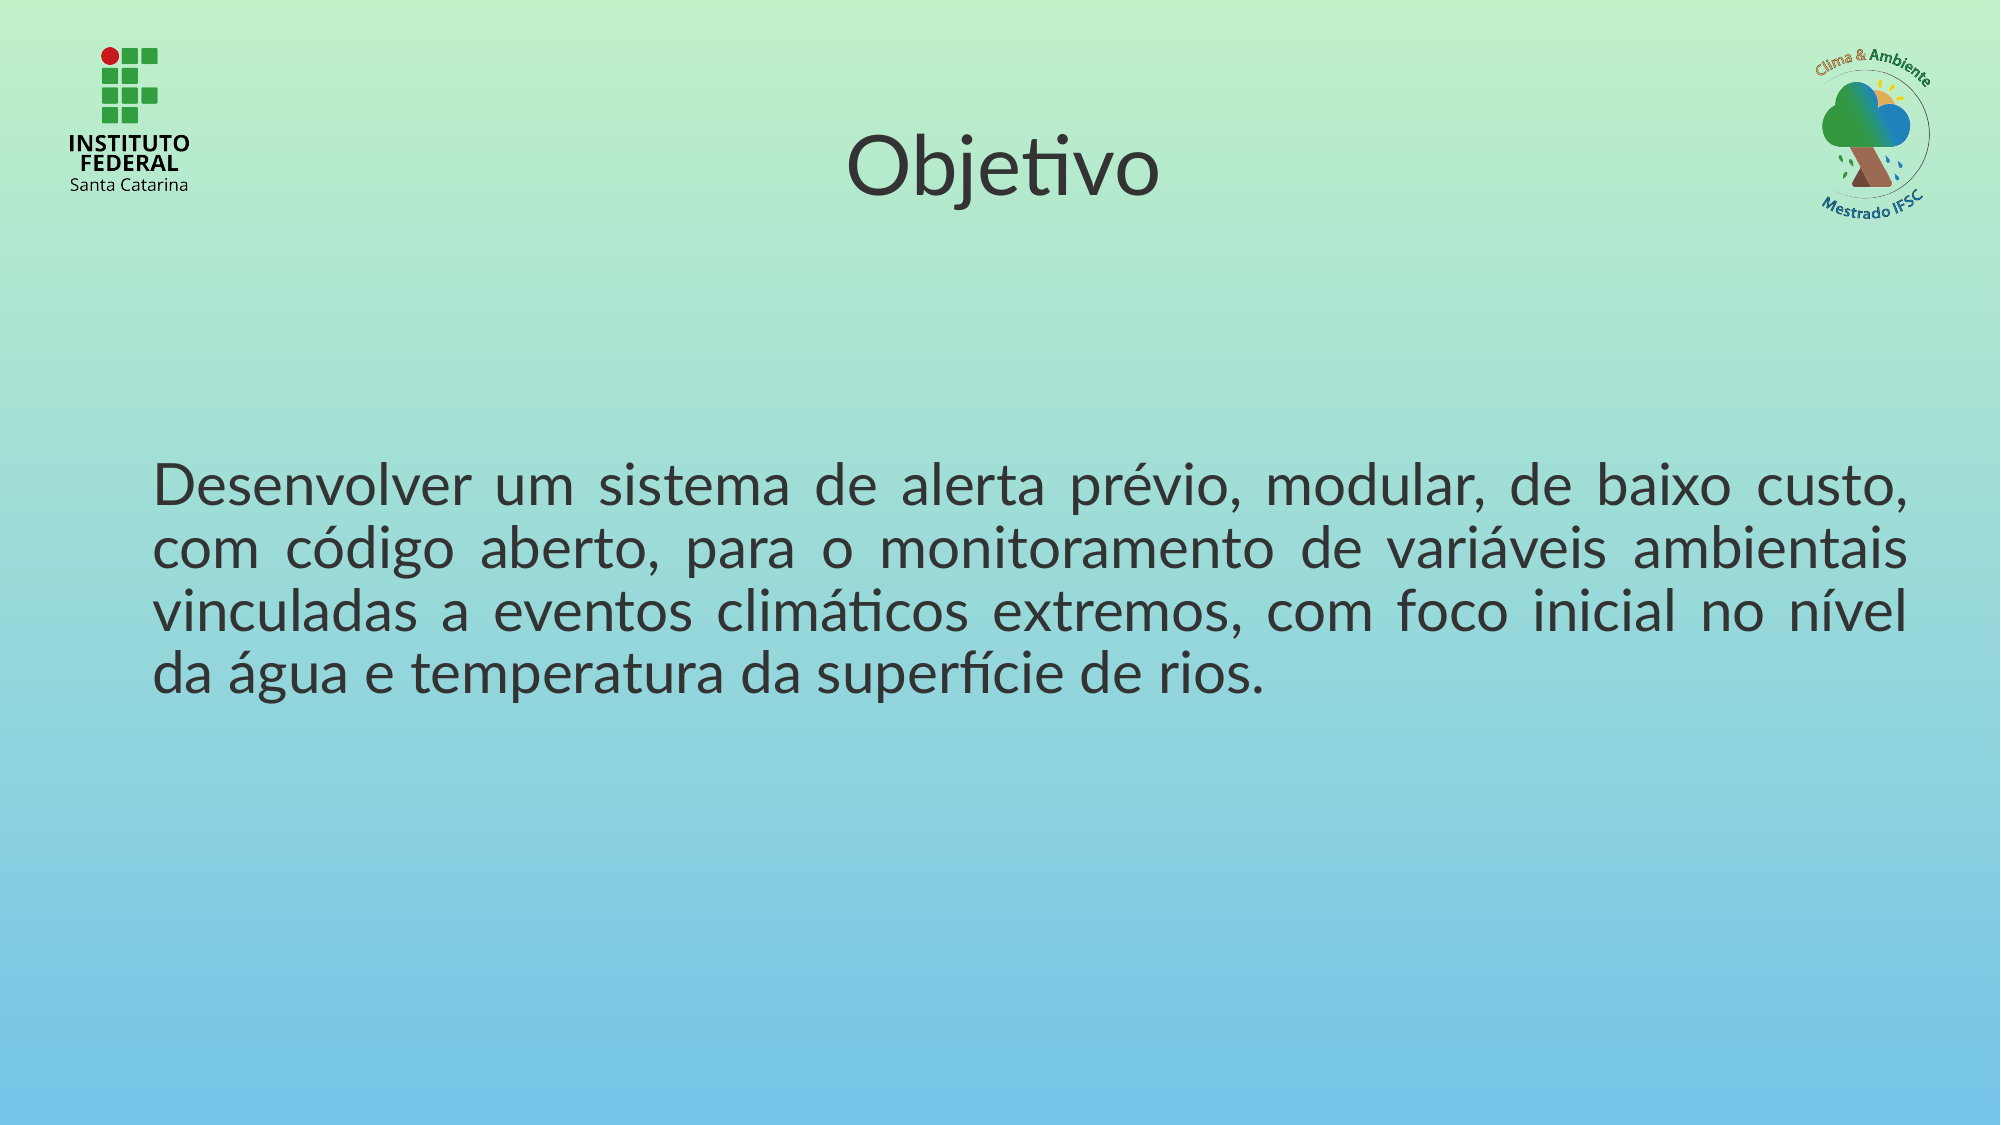

# Objetivo
Desenvolver um sistema de alerta prévio, modular, de baixo custo, com código aberto, para o monitoramento de variáveis ambientais vinculadas a eventos climáticos extremos, com foco inicial no nível da água e temperatura da superfície de rios.